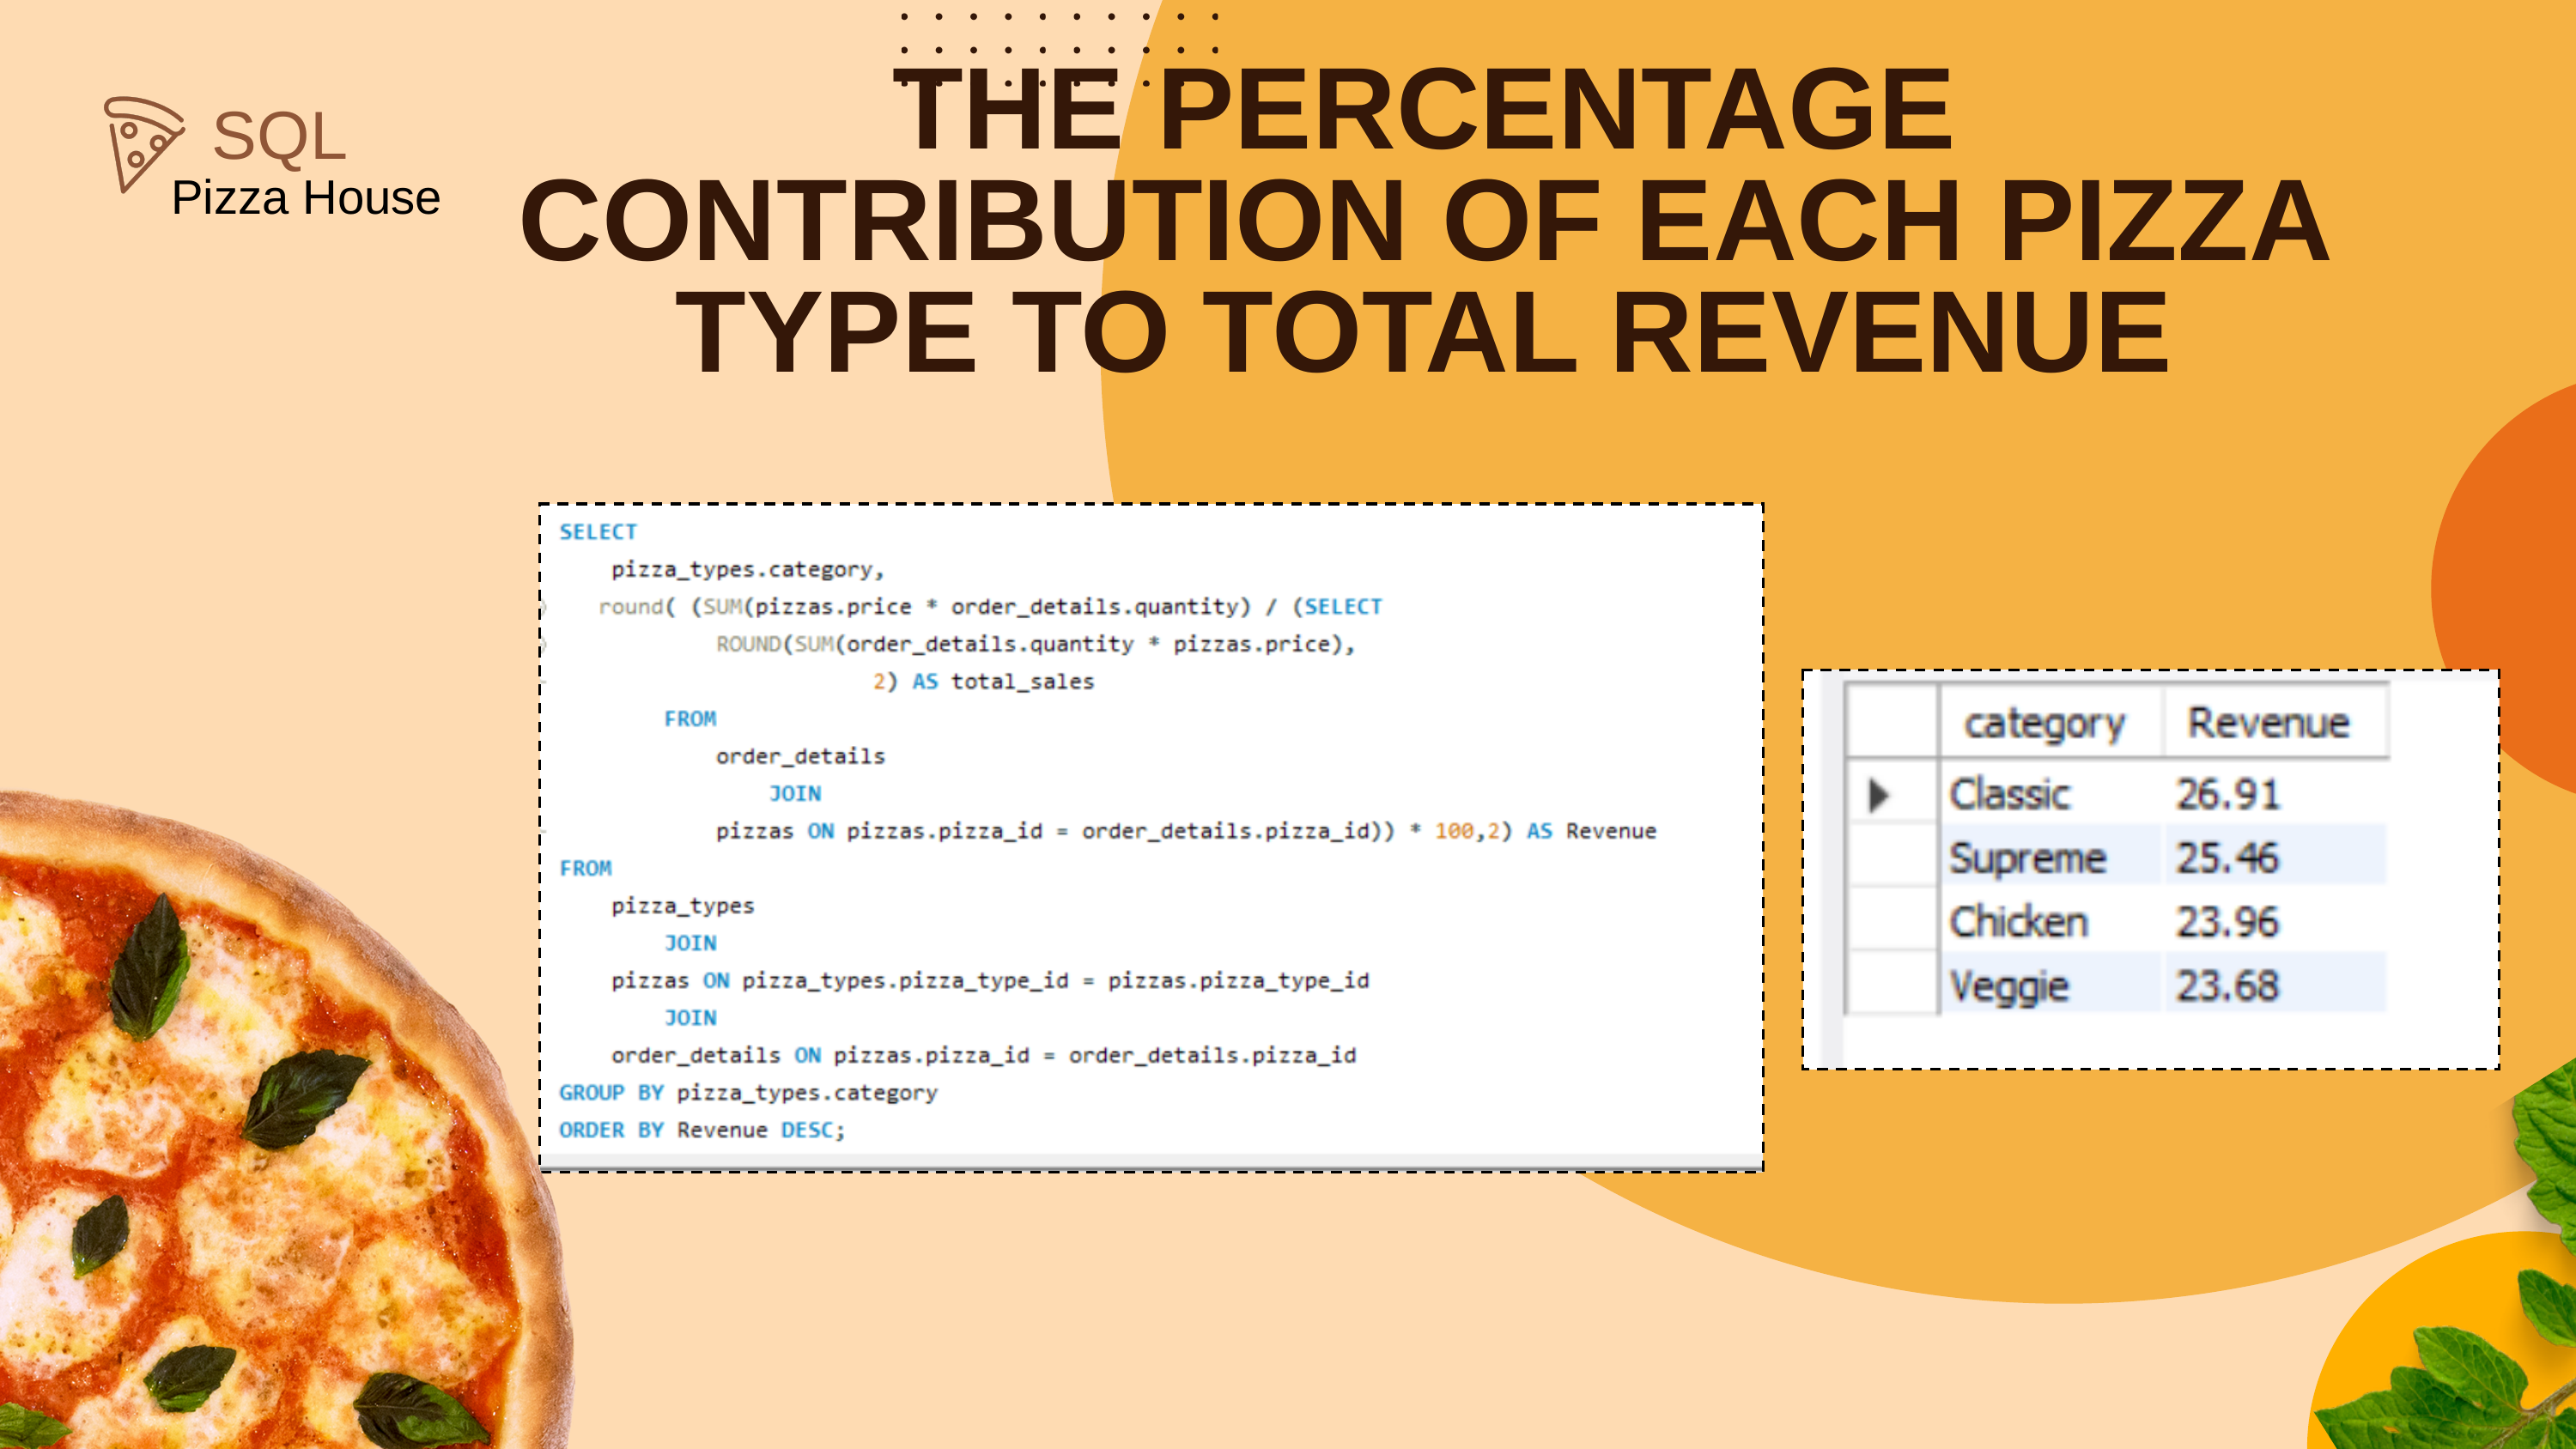

THE PERCENTAGE CONTRIBUTION OF EACH PIZZA TYPE TO TOTAL REVENUE

SQL
Pizza House